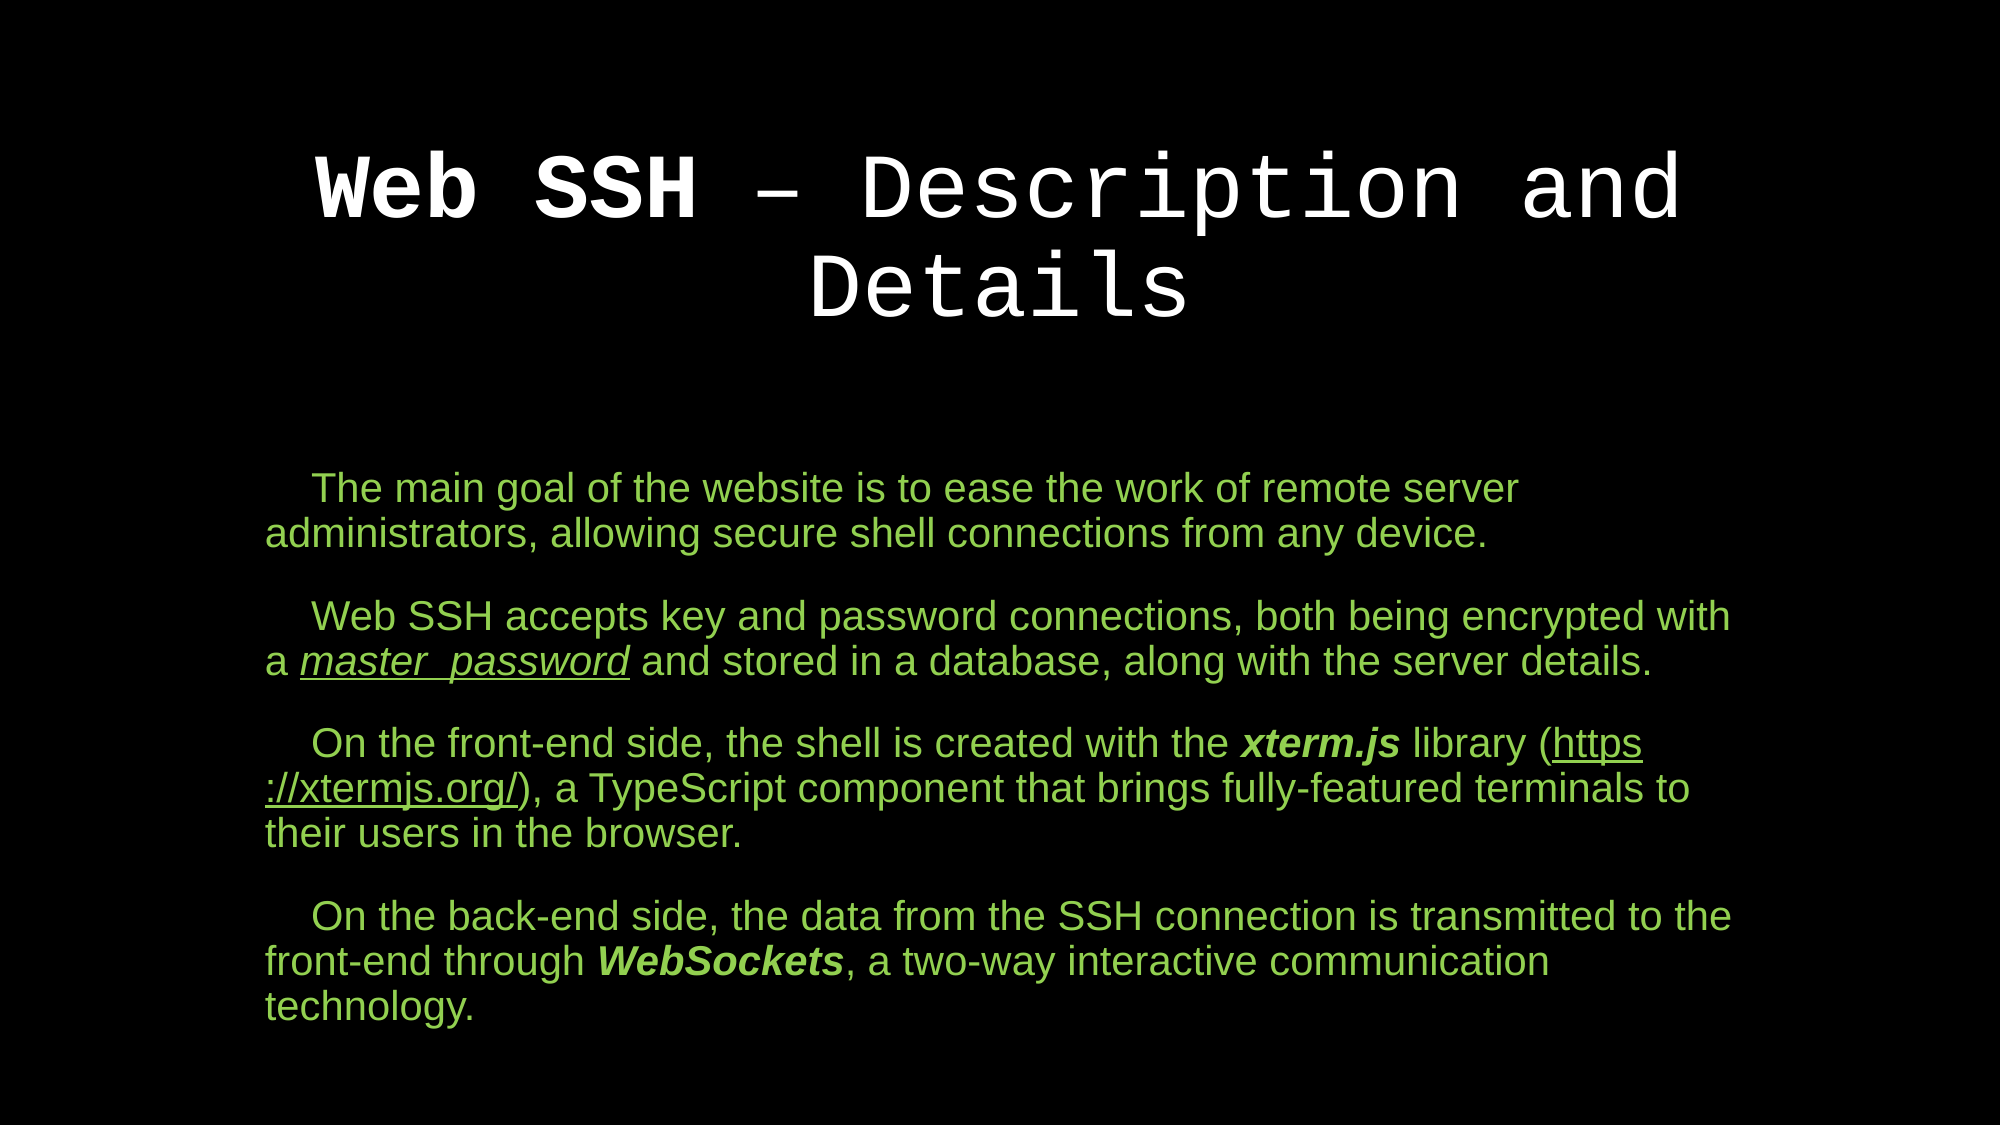

# Web SSH – Description and Details

    The main goal of the website is to ease the work of remote server administrators, allowing secure shell connections from any device.
    Web SSH accepts key and password connections, both being encrypted with a master  password and stored in a database, along with the server details.
    On the front-end side, the shell is created with the xterm.js library (https://xtermjs.org/), a TypeScript component that brings fully-featured terminals to their users in the browser.
    On the back-end side, the data from the SSH connection is transmitted to the front-end through WebSockets, a two-way interactive communication technology.